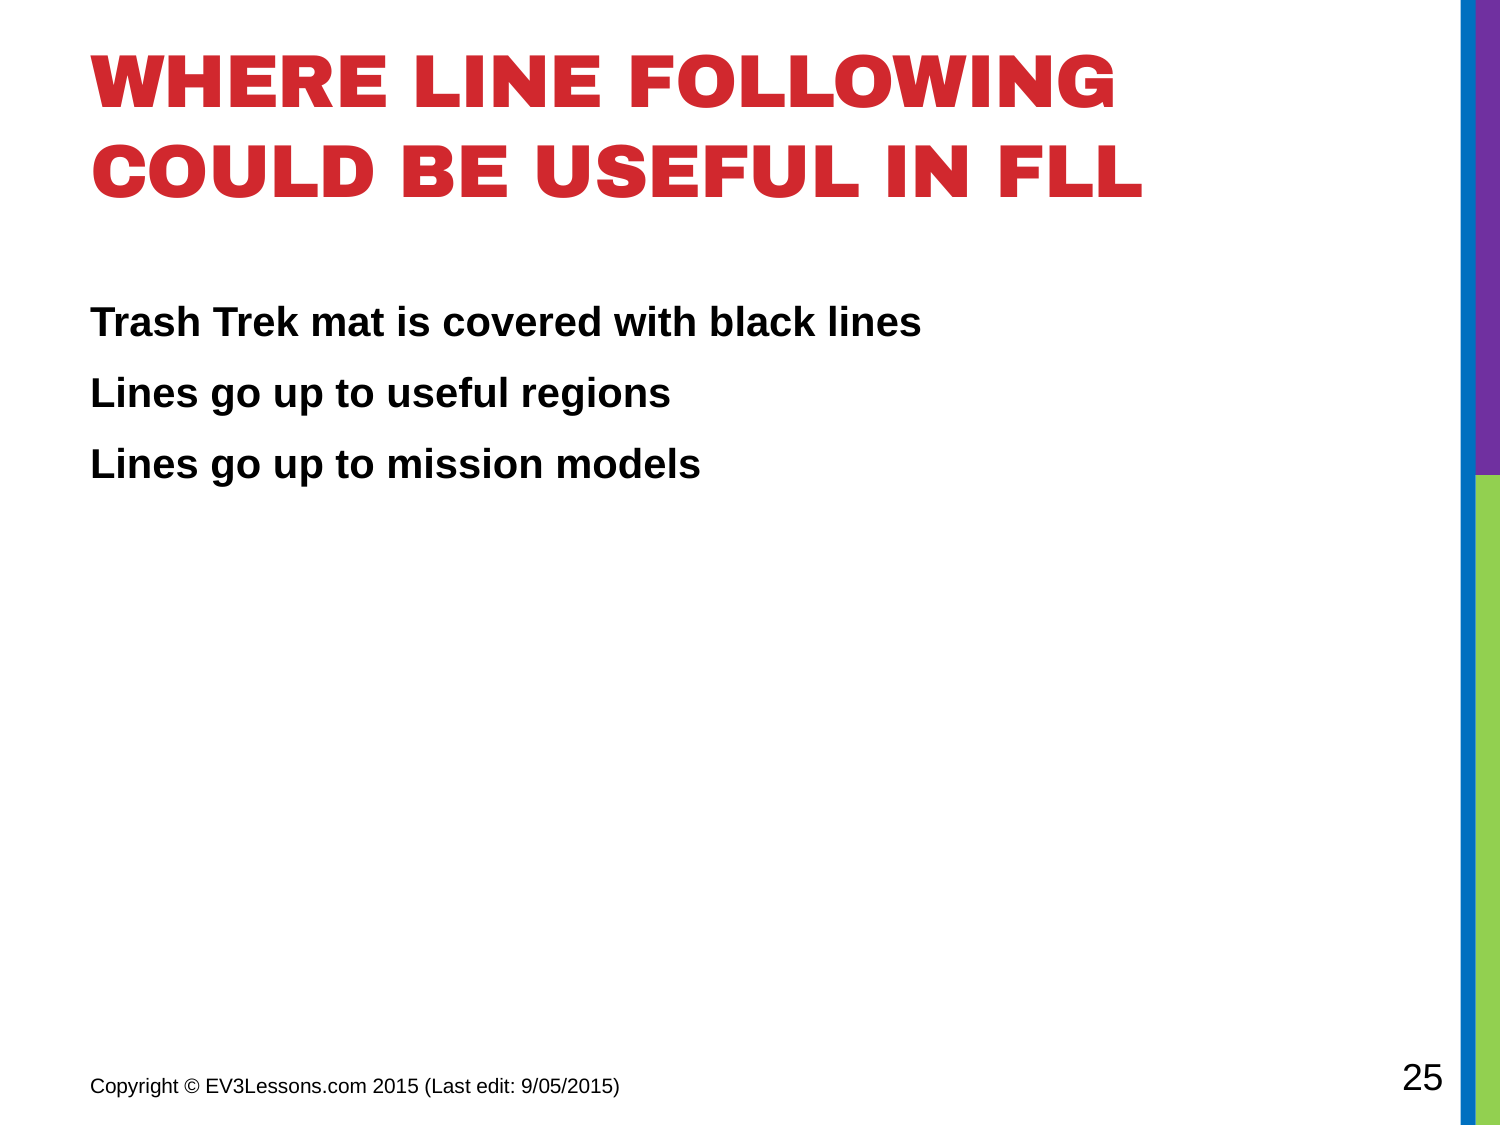

# Where line following could be useful in FLL
Trash Trek mat is covered with black lines
Lines go up to useful regions
Lines go up to mission models
25
Copyright © EV3Lessons.com 2015 (Last edit: 9/05/2015)